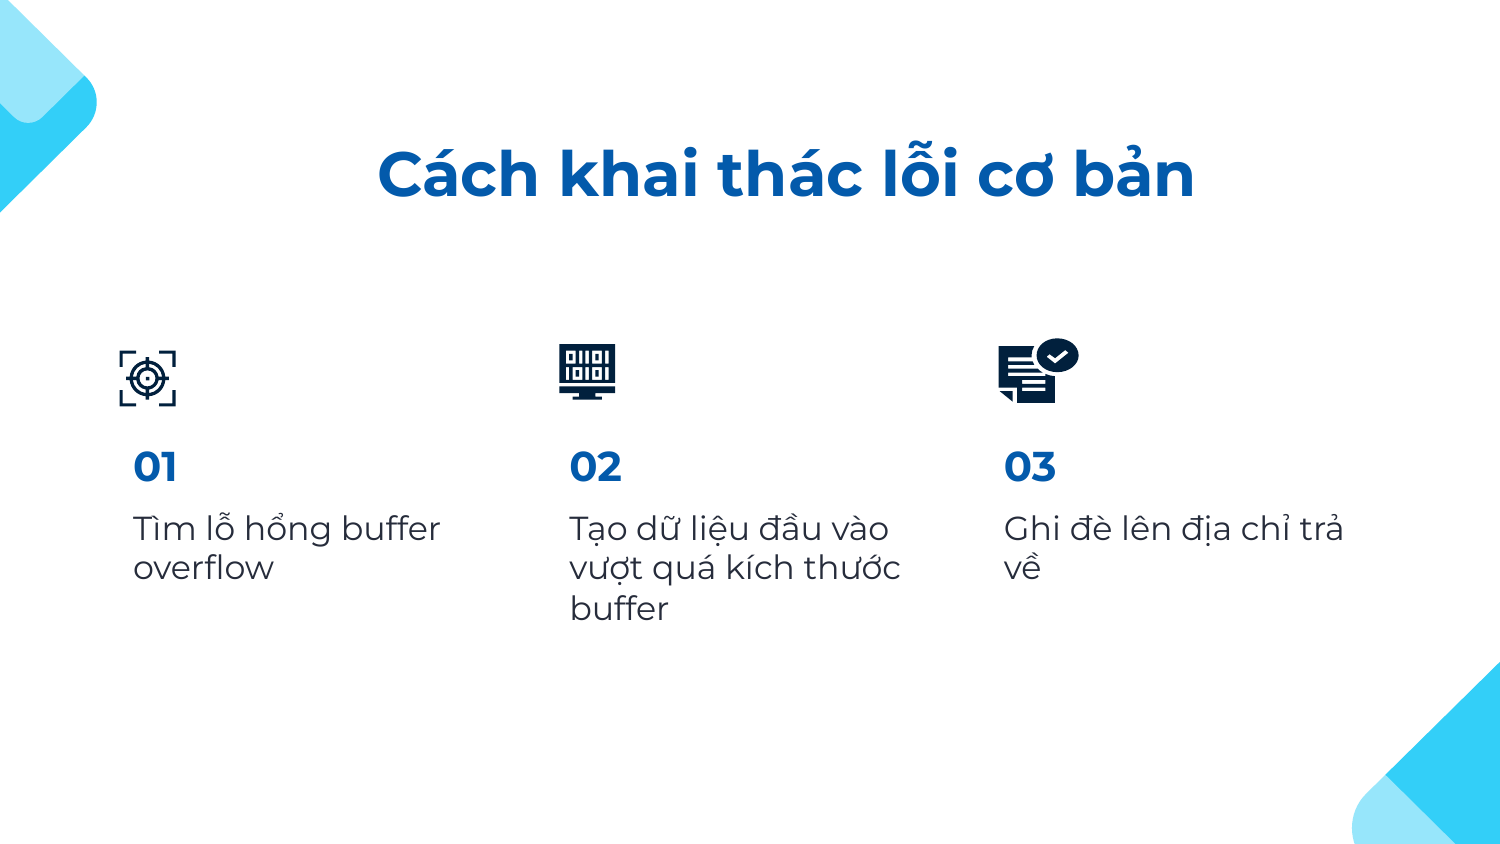

Cách khai thác lỗi cơ bản

01
02
# 03
Tìm lỗ hổng buffer overflow
Tạo dữ liệu đầu vào vượt quá kích thước buffer
Ghi đè lên địa chỉ trả về